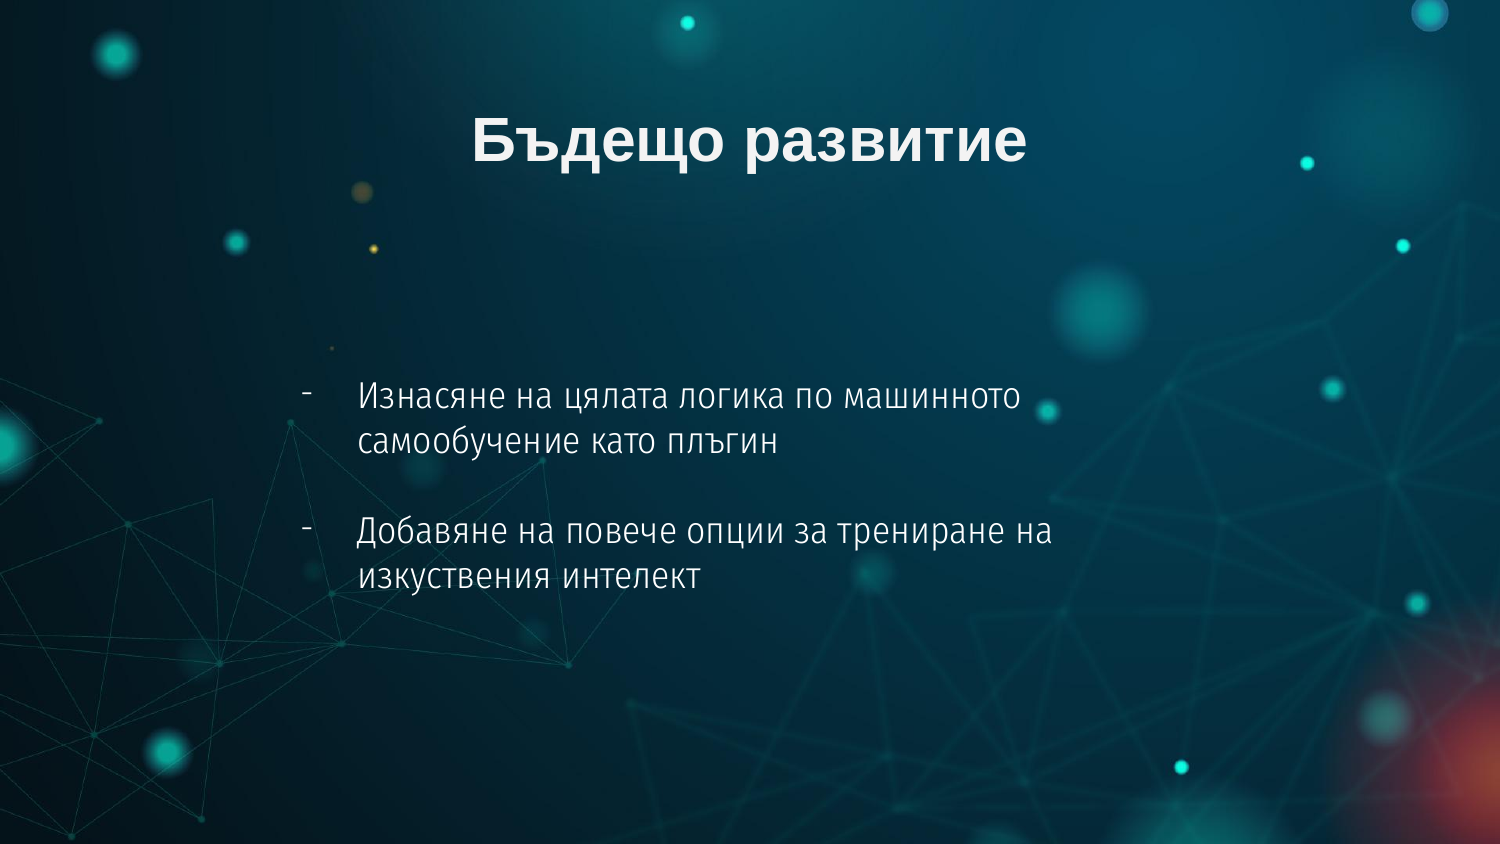

# Бъдещо развитие
Изнасяне на цялата логика по машинното самообучение като плъгин

Добавяне на повече опции за трениране на изкуствения интелект